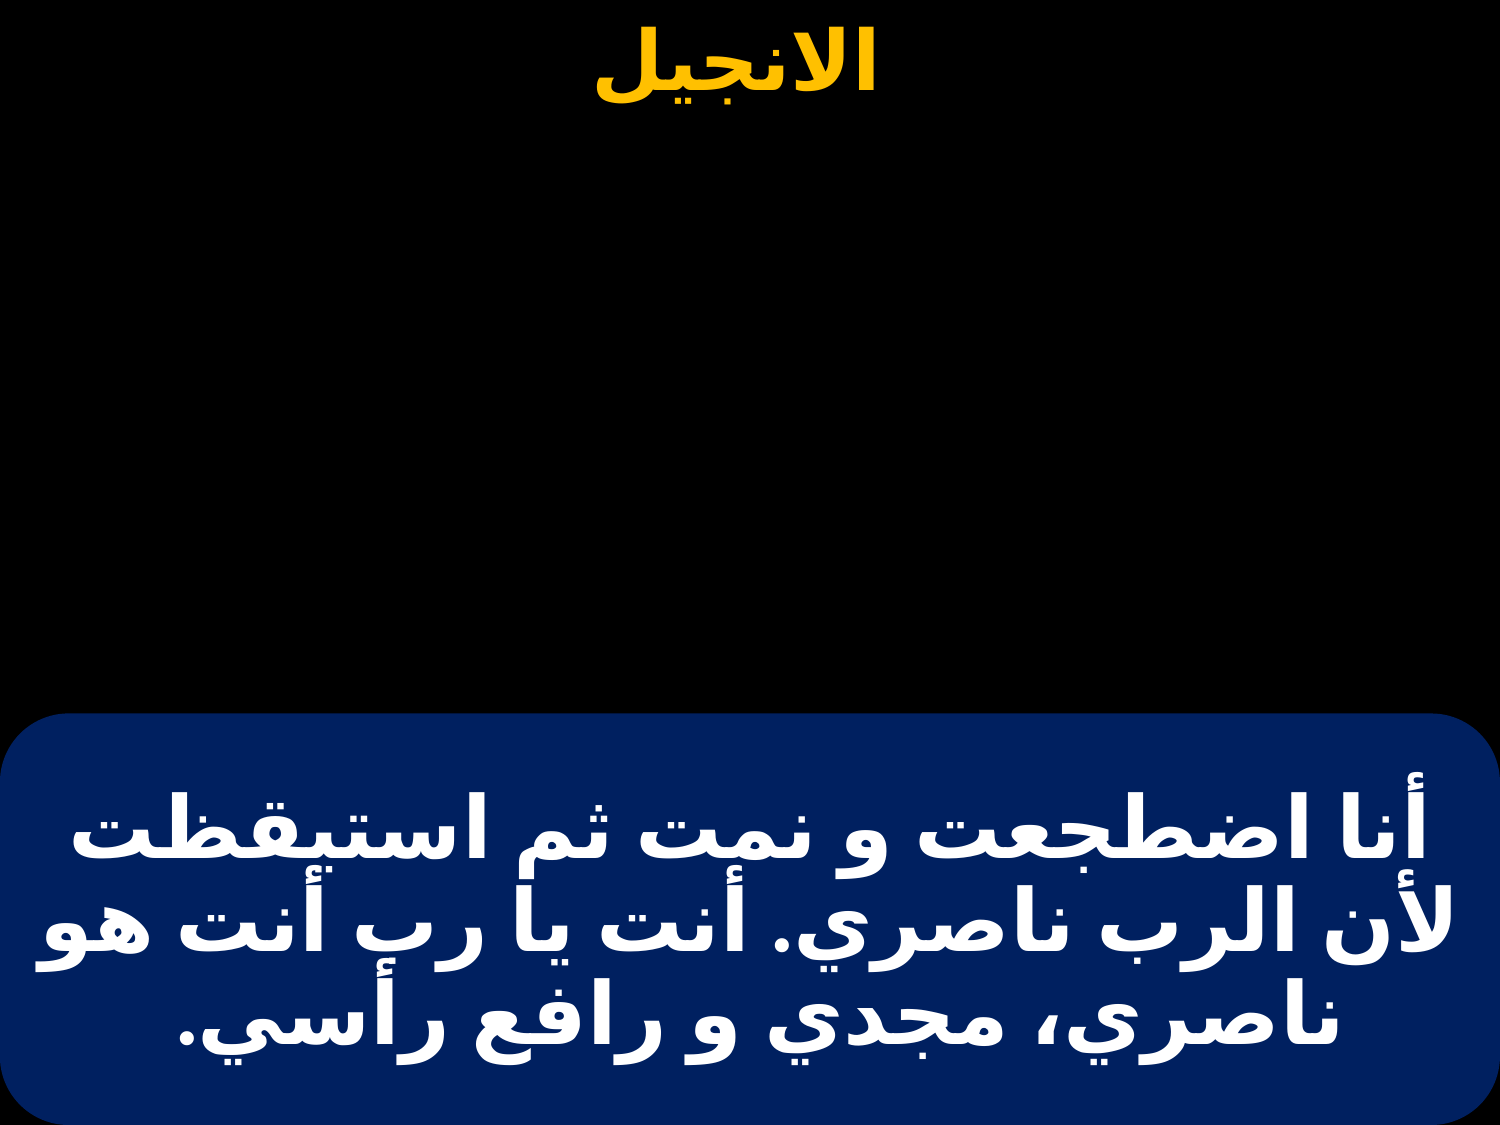

# أنا اضطجعت و نمت ثم استيقظت لأن الرب ناصري. أنت يا رب أنت هو ناصري، مجدي و رافع رأسي.